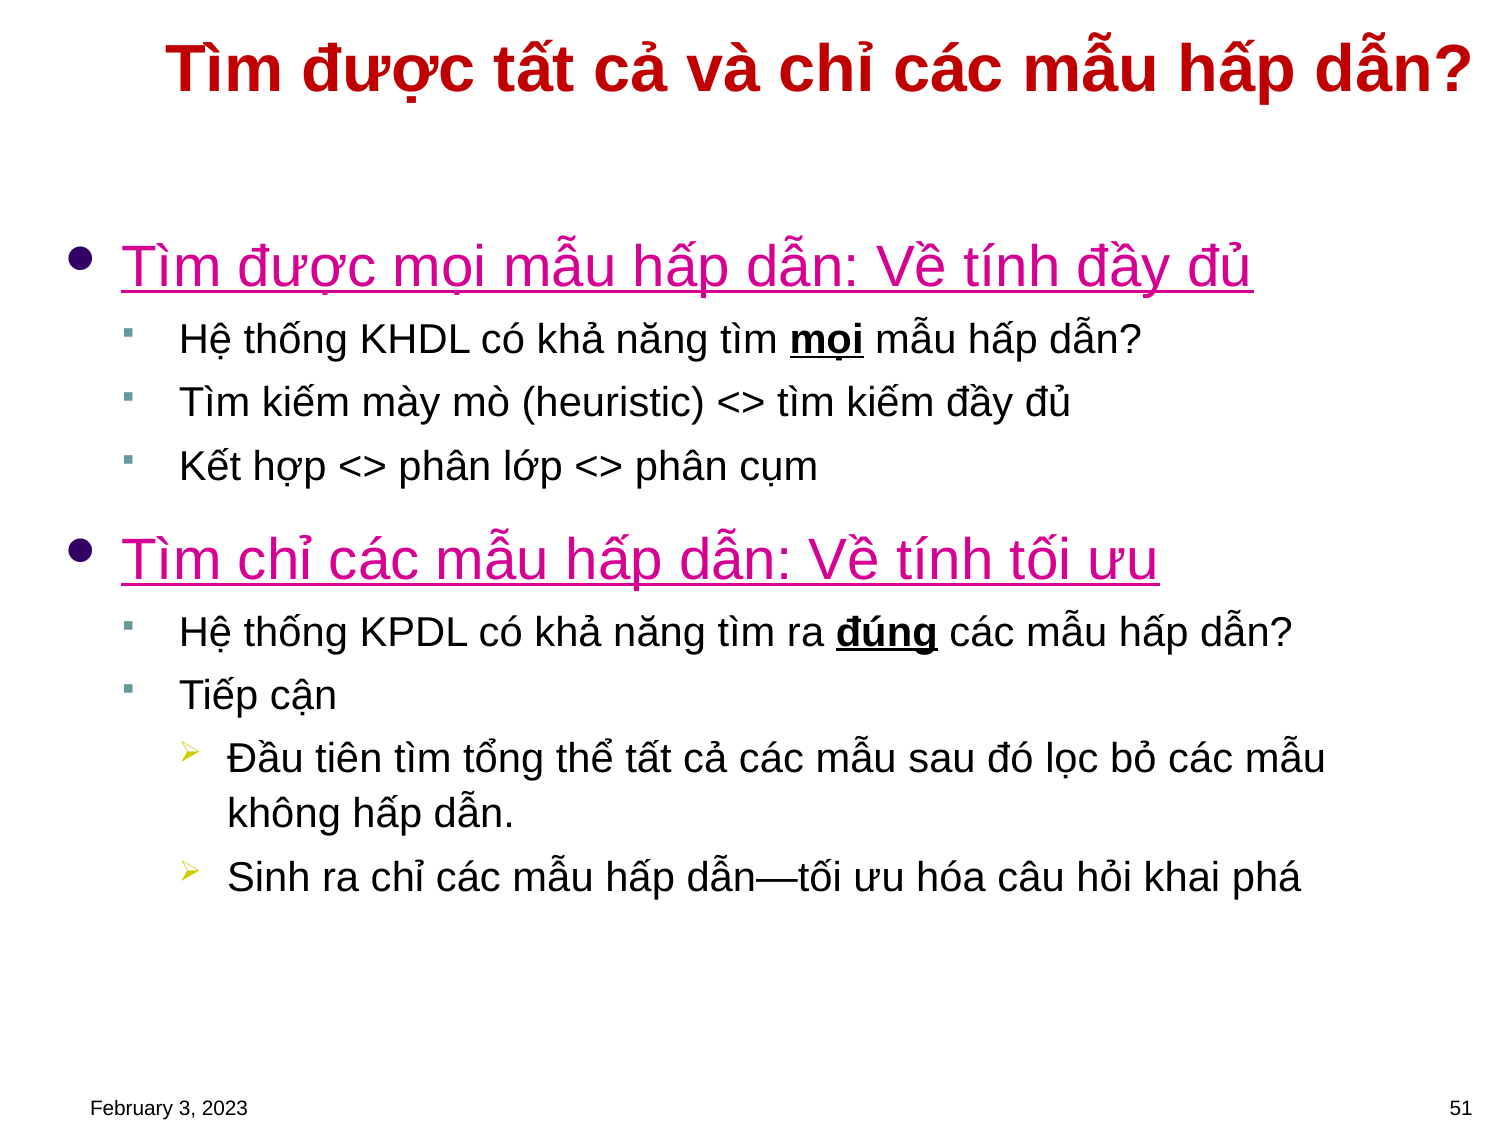

# Tìm được tất cả và chỉ các mẫu hấp dẫn?
Tìm được mọi mẫu hấp dẫn: Về tính đầy đủ
Hệ thống KHDL có khả năng tìm mọi mẫu hấp dẫn?
Tìm kiếm mày mò (heuristic) <> tìm kiếm đầy đủ
Kết hợp <> phân lớp <> phân cụm
Tìm chỉ các mẫu hấp dẫn: Về tính tối ưu
Hệ thống KPDL có khả năng tìm ra đúng các mẫu hấp dẫn?
Tiếp cận
Đầu tiên tìm tổng thể tất cả các mẫu sau đó lọc bỏ các mẫu không hấp dẫn.
Sinh ra chỉ các mẫu hấp dẫn—tối ưu hóa câu hỏi khai phá
February 3, 2023
51